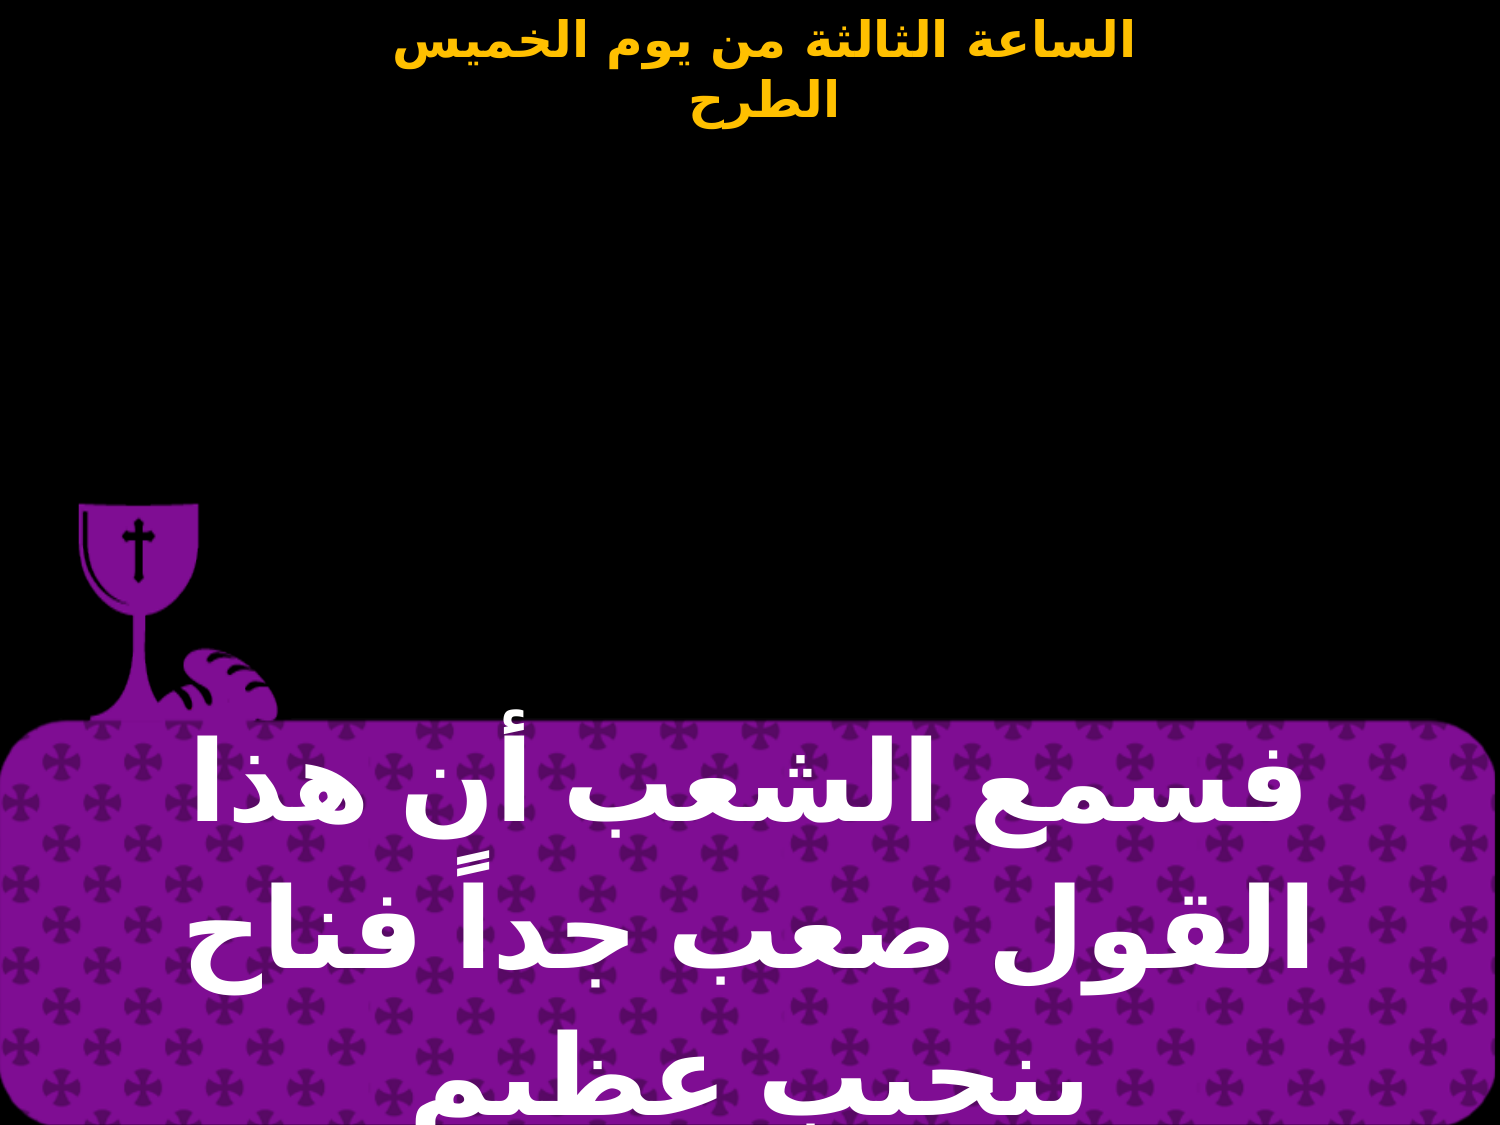

| فسمع الشعب أن هذا القول صعب جداً فناح بنحيب عظيم |
| --- |